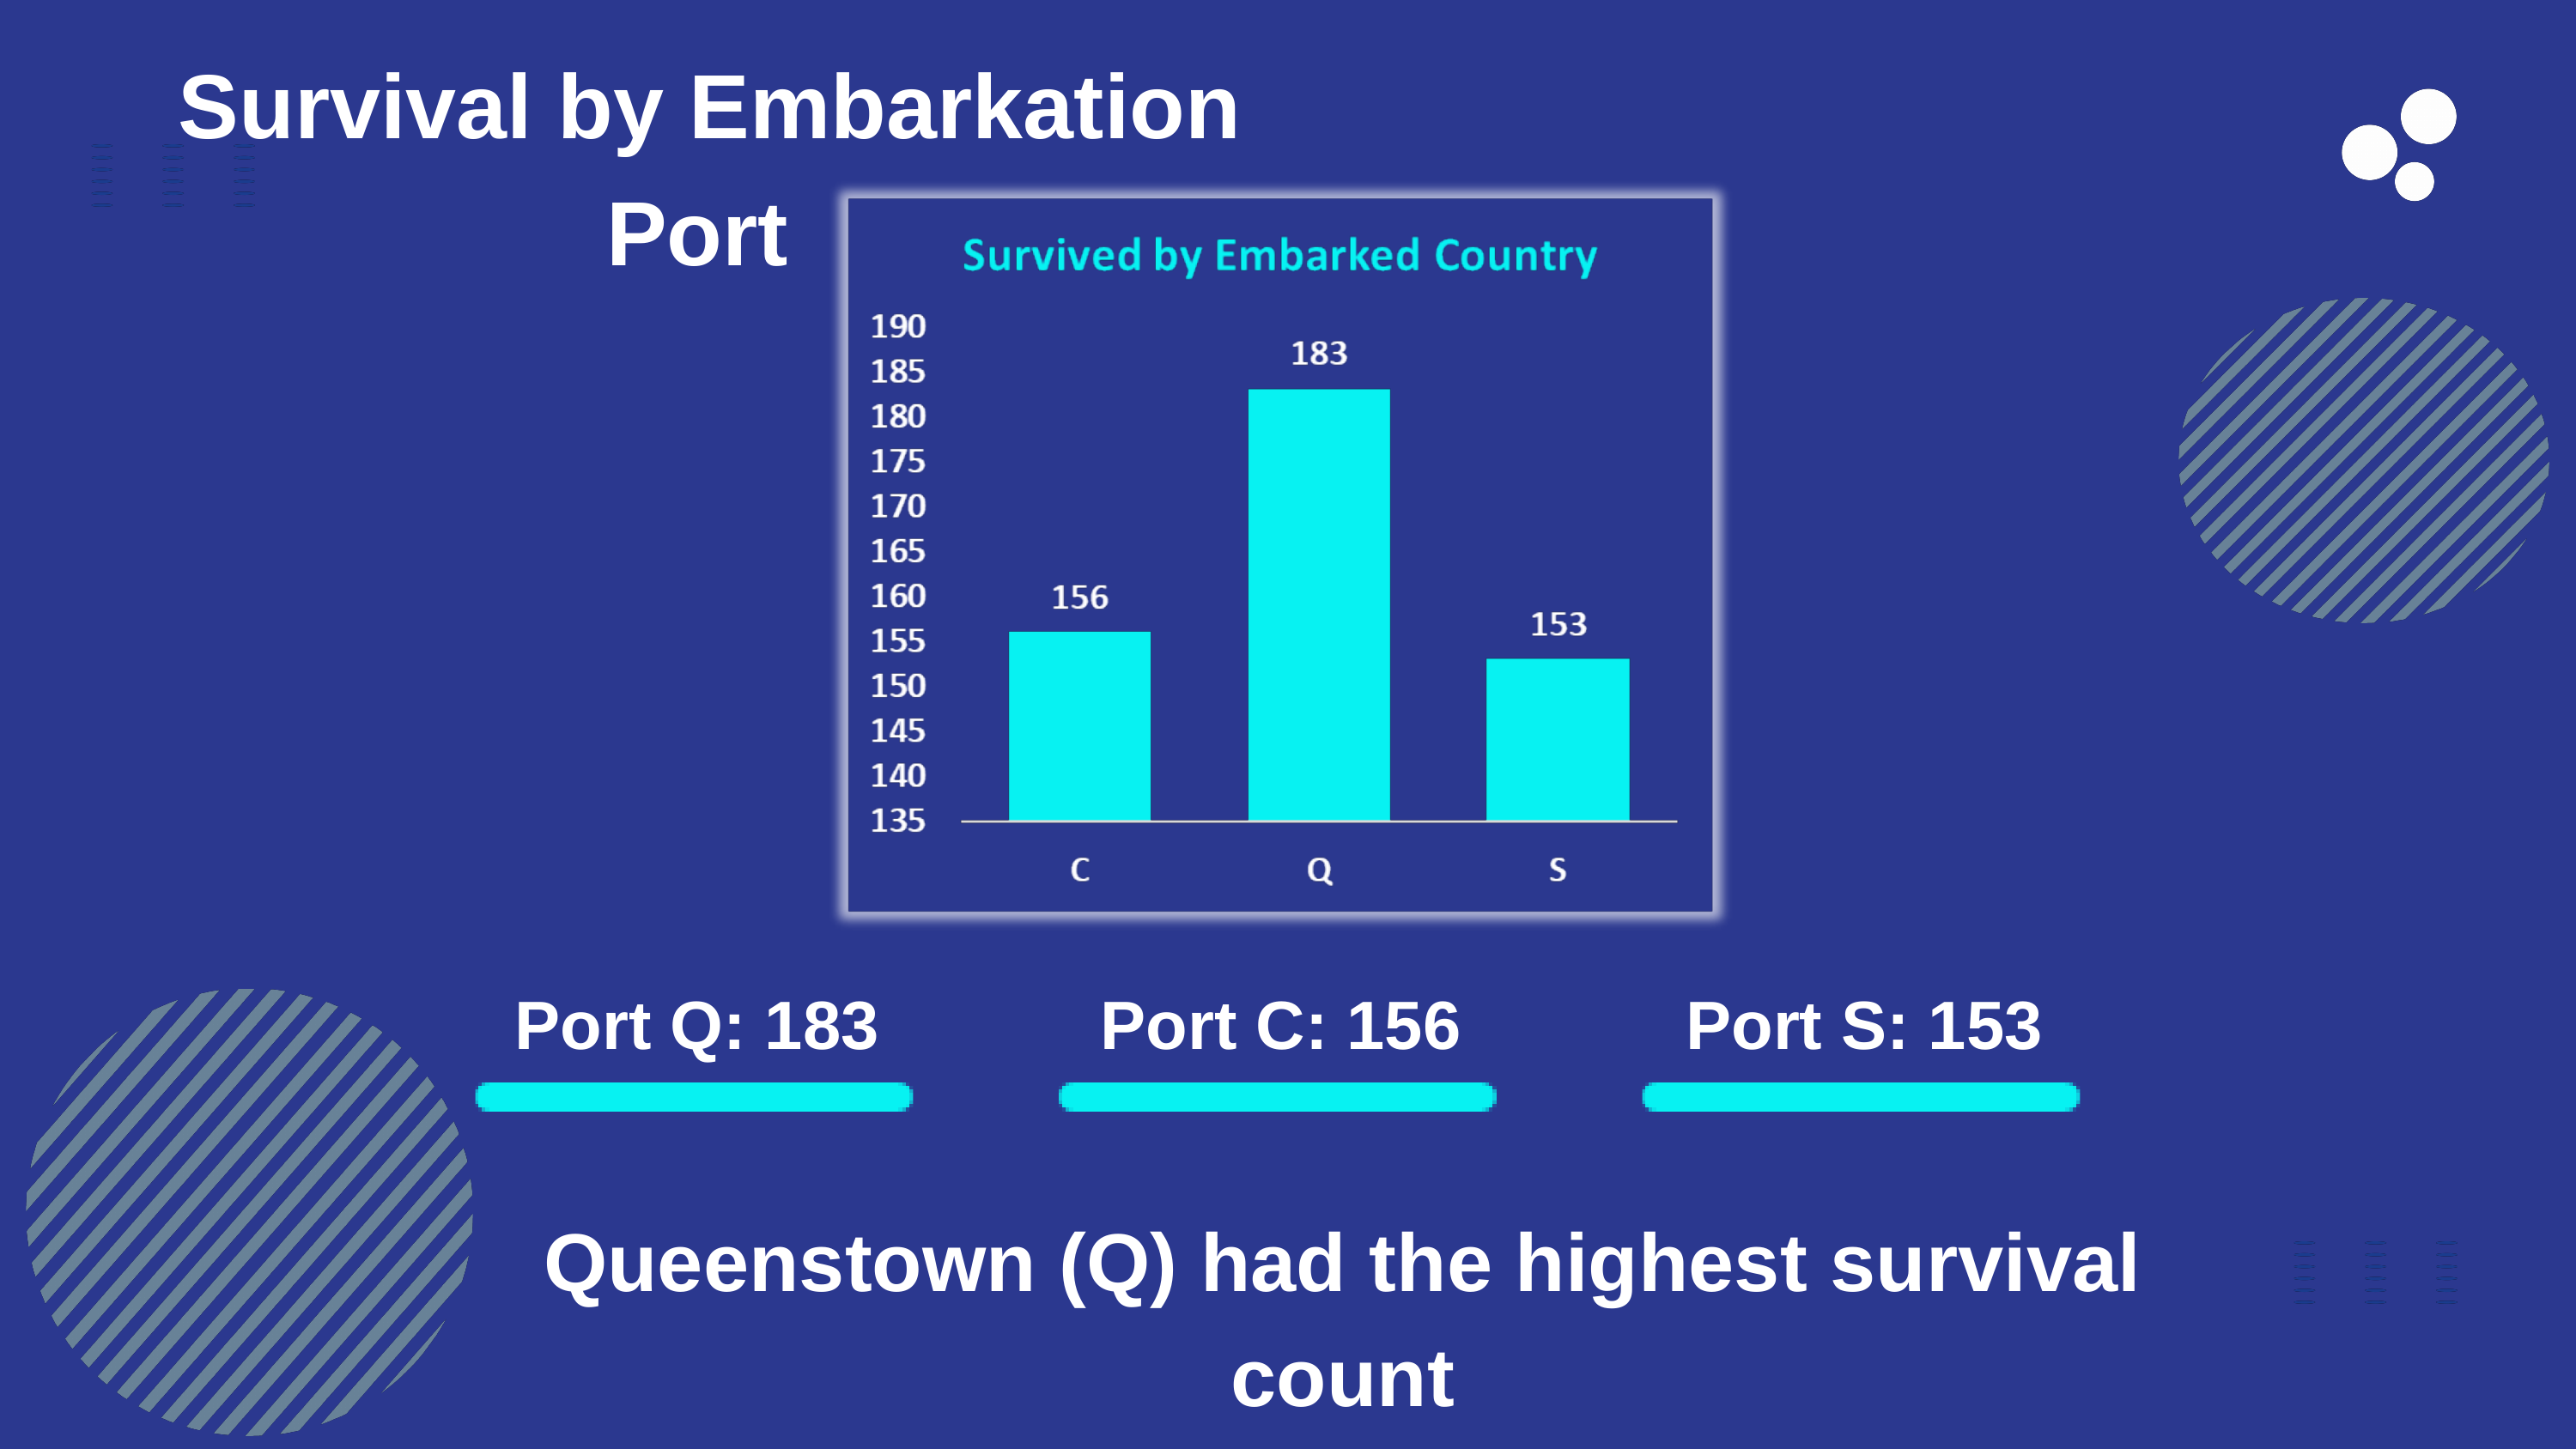

Survival by Embarkation Port

Port Q: 183
Port C: 156
Port S: 153

Queenstown (Q) had the highest survival count